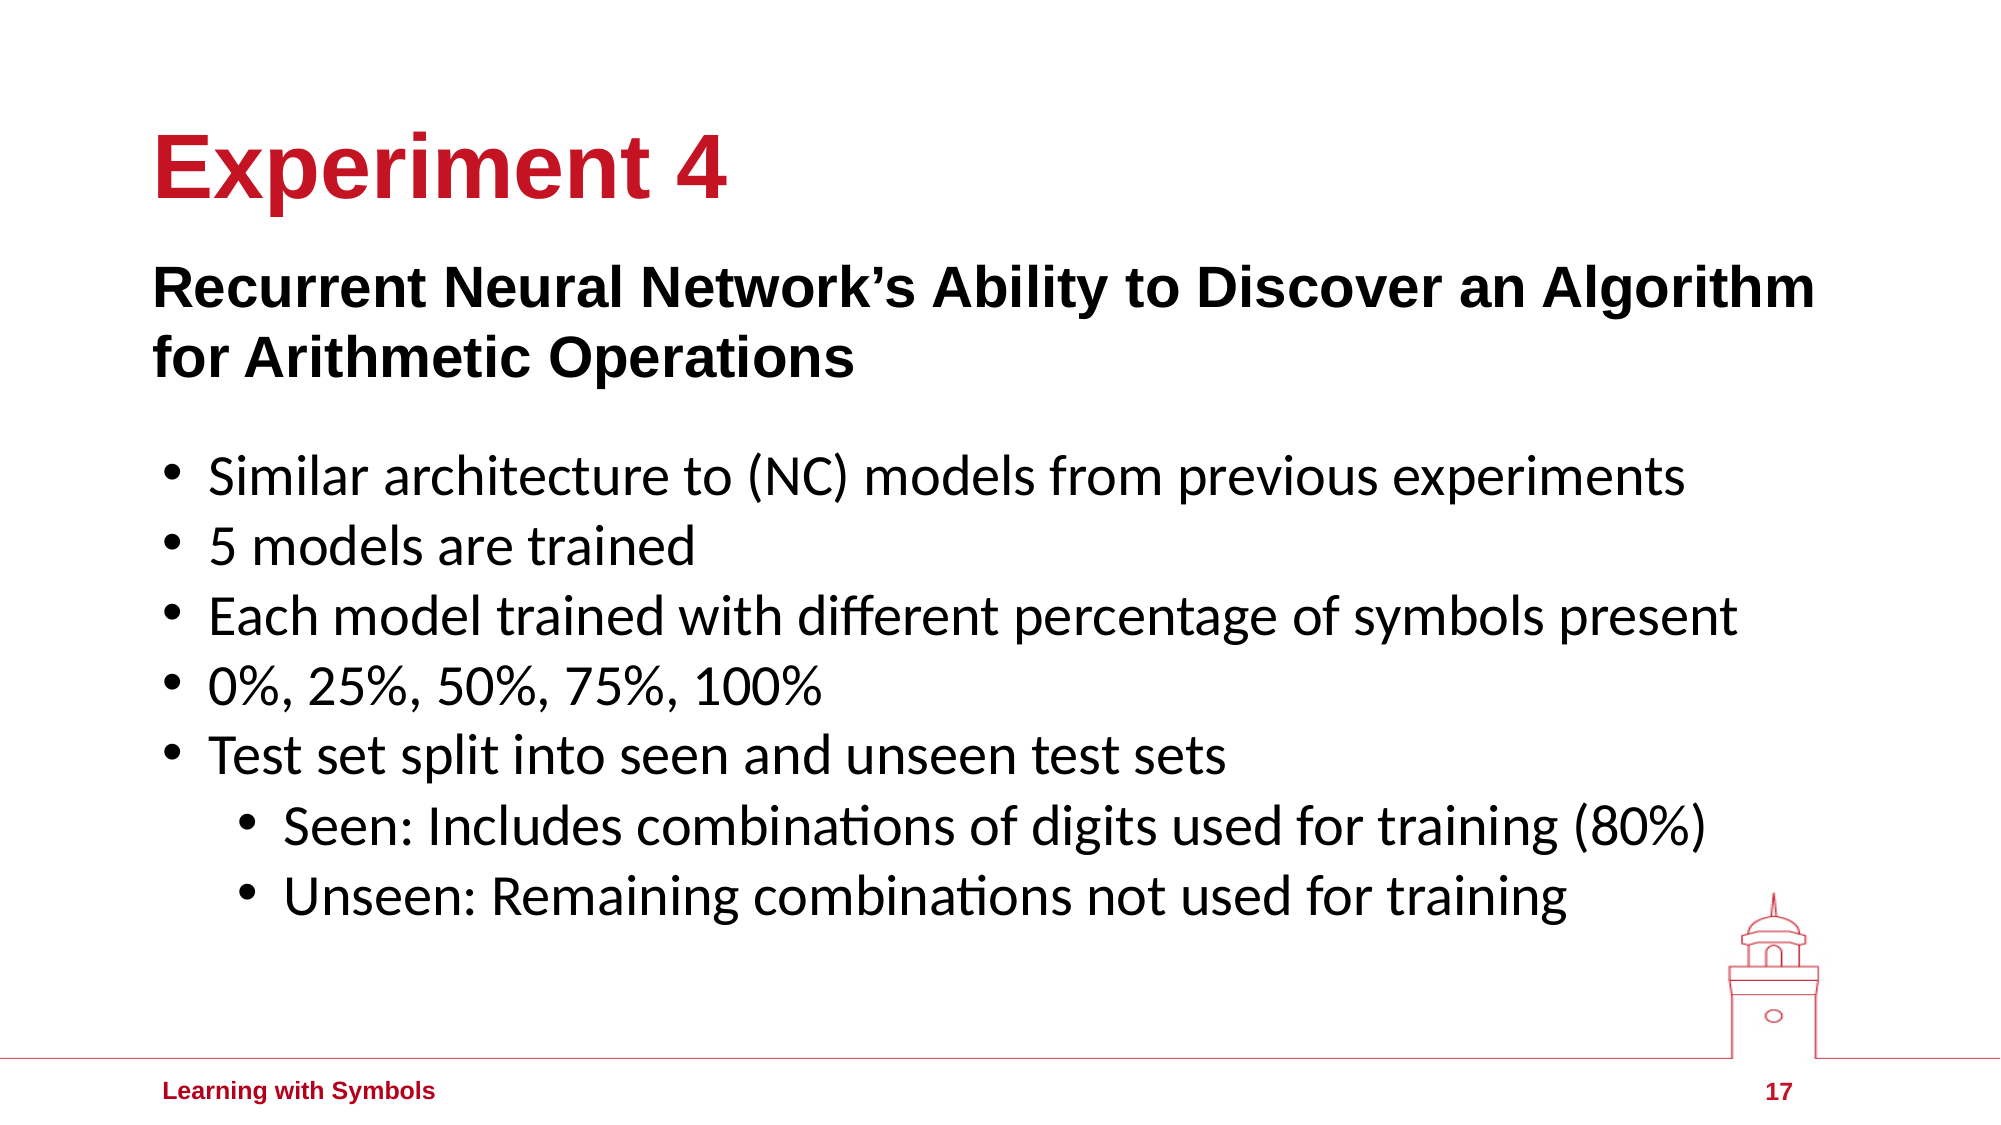

# Experiment 4
Recurrent Neural Network’s Ability to Discover an Algorithm for Arithmetic Operations
Similar architecture to (NC) models from previous experiments
5 models are trained
Each model trained with different percentage of symbols present
0%, 25%, 50%, 75%, 100%
Test set split into seen and unseen test sets
Seen: Includes combinations of digits used for training (80%)
Unseen: Remaining combinations not used for training
17
Learning with Symbols